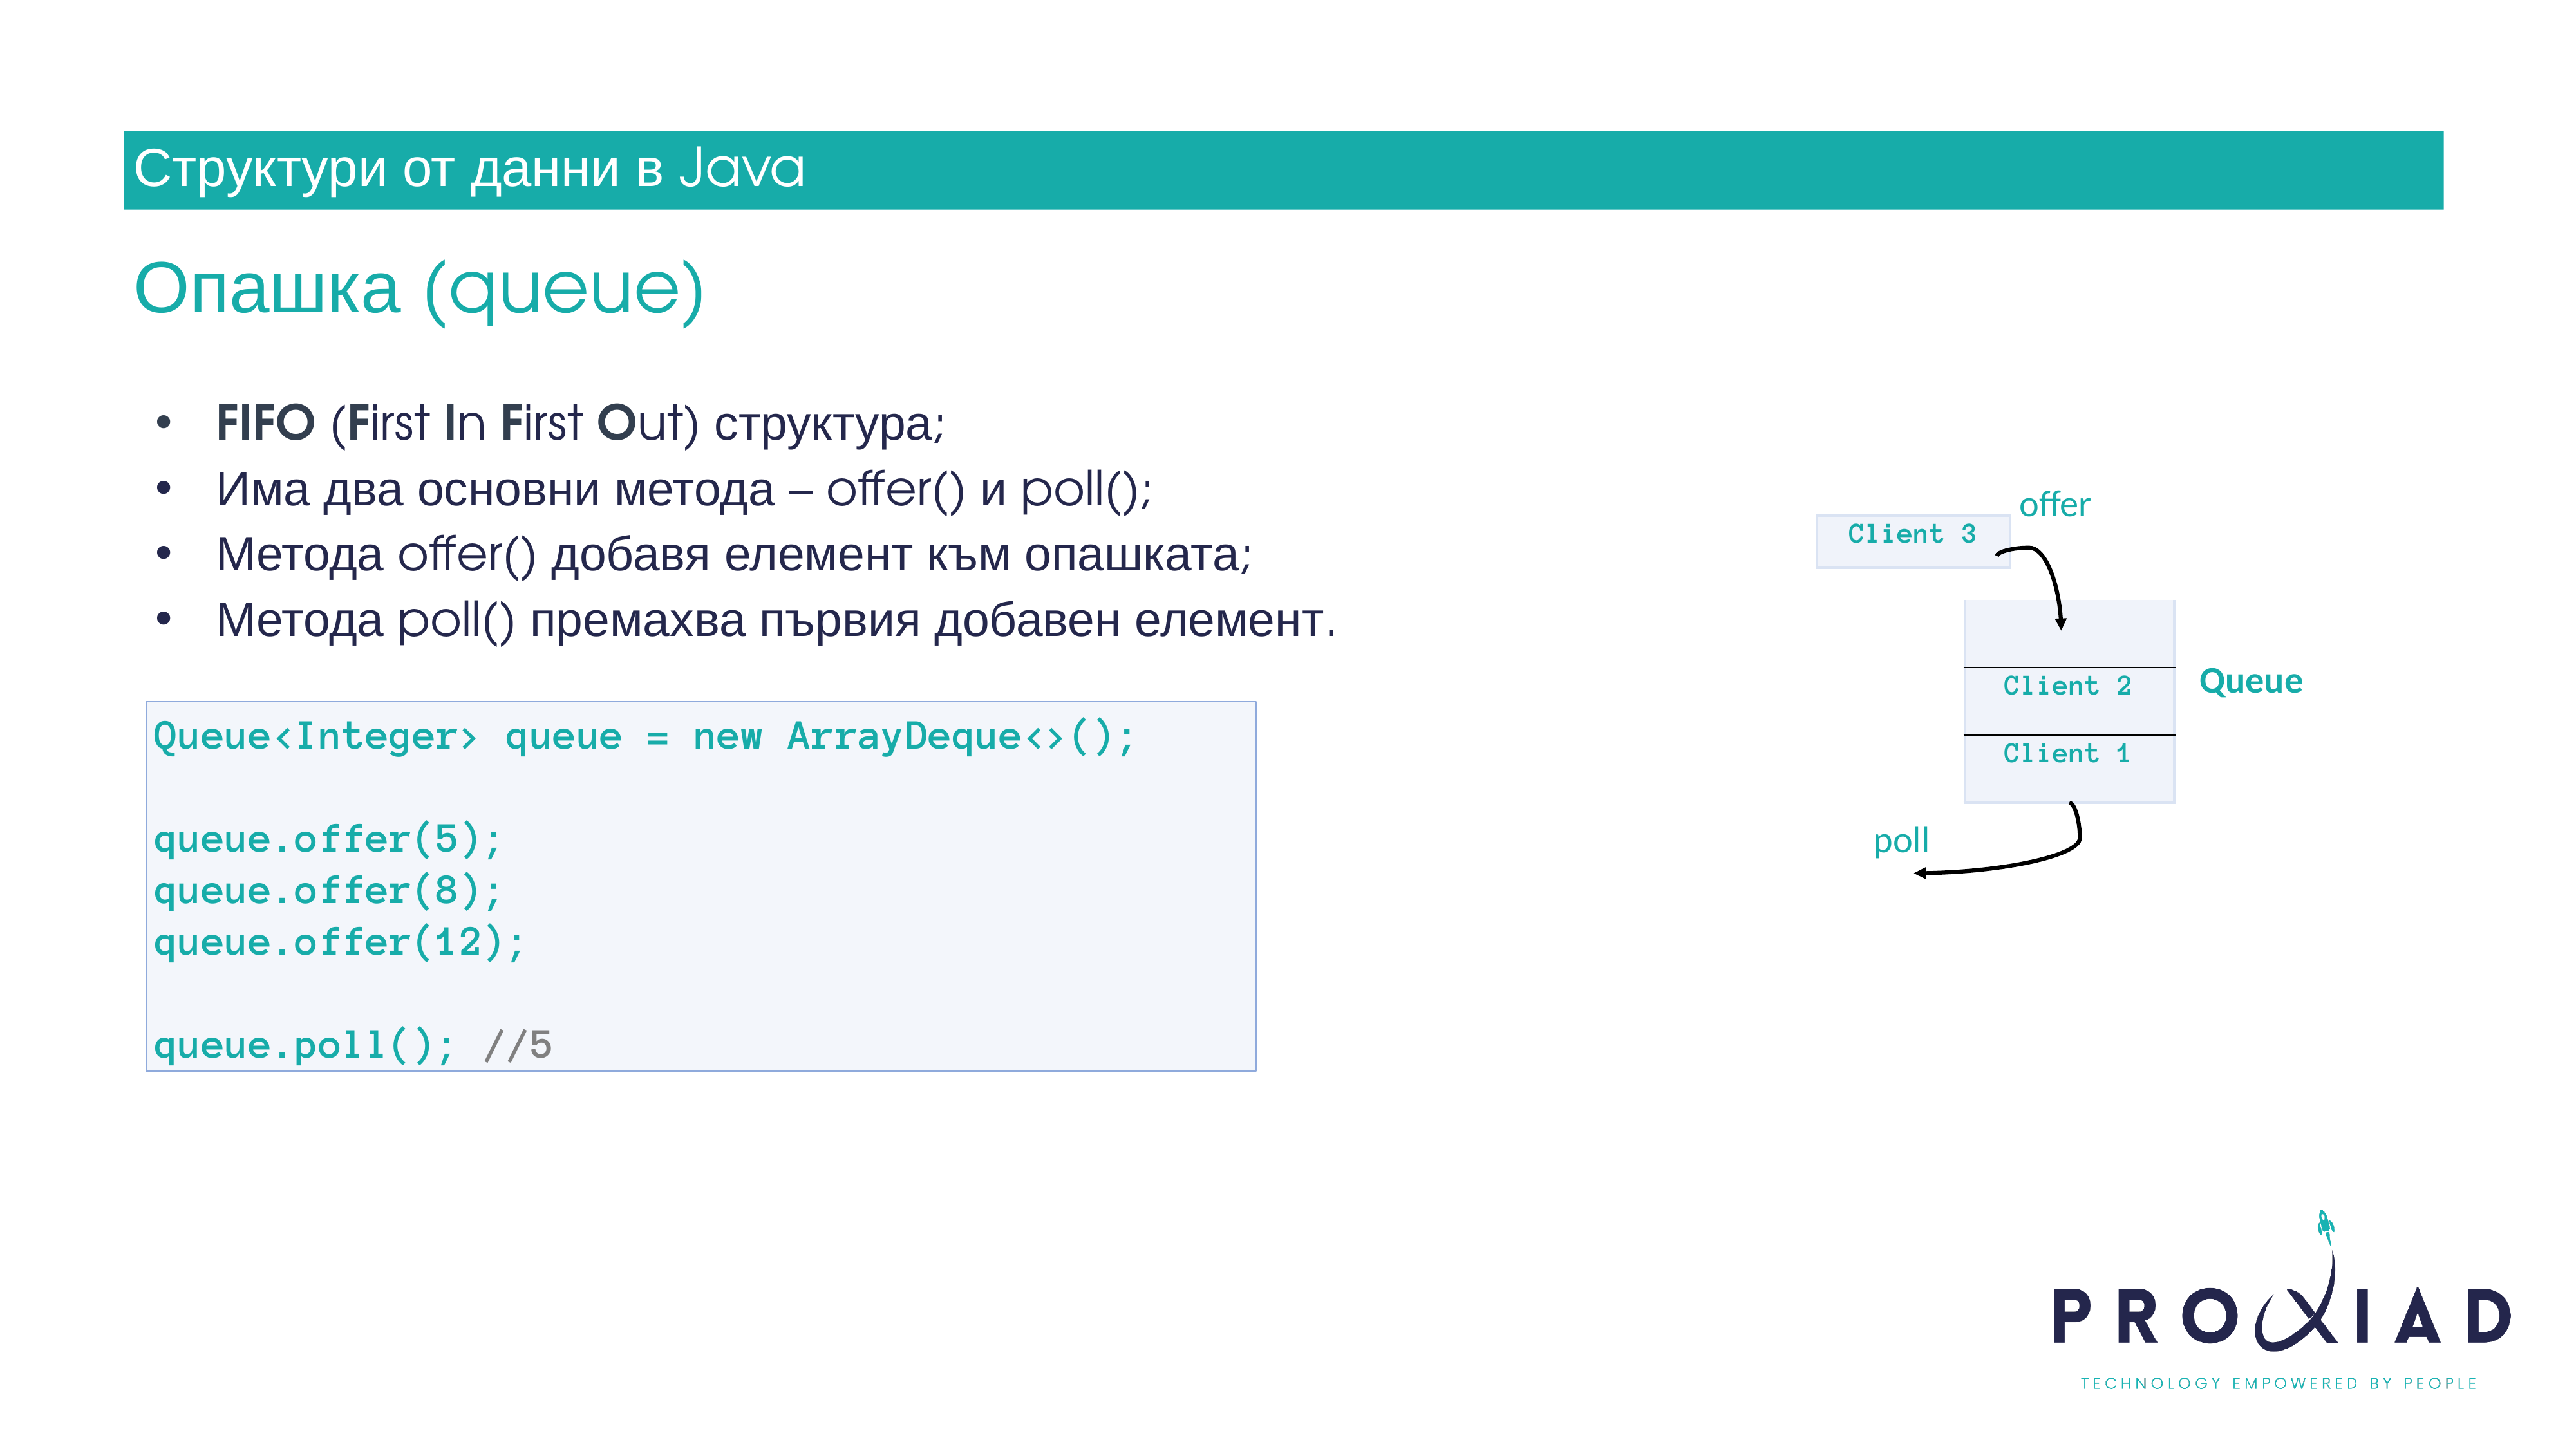

Структури от данни в Java
Опашка (queue)
FIFO (First In First Out) структура;
Има два основни метода – offer() и poll();
Метода offer() добавя елемент към опашката;
Метода poll() премахва първия добавен елемент.
offer
| Client 3 |
| --- |

|  |
| --- |
| Client 2 |
| Client 1 |
Queue
Queue<Integer> queue = new ArrayDeque<>();

queue.offer(5);
queue.offer(8);
queue.offer(12);

queue.poll(); //5

poll